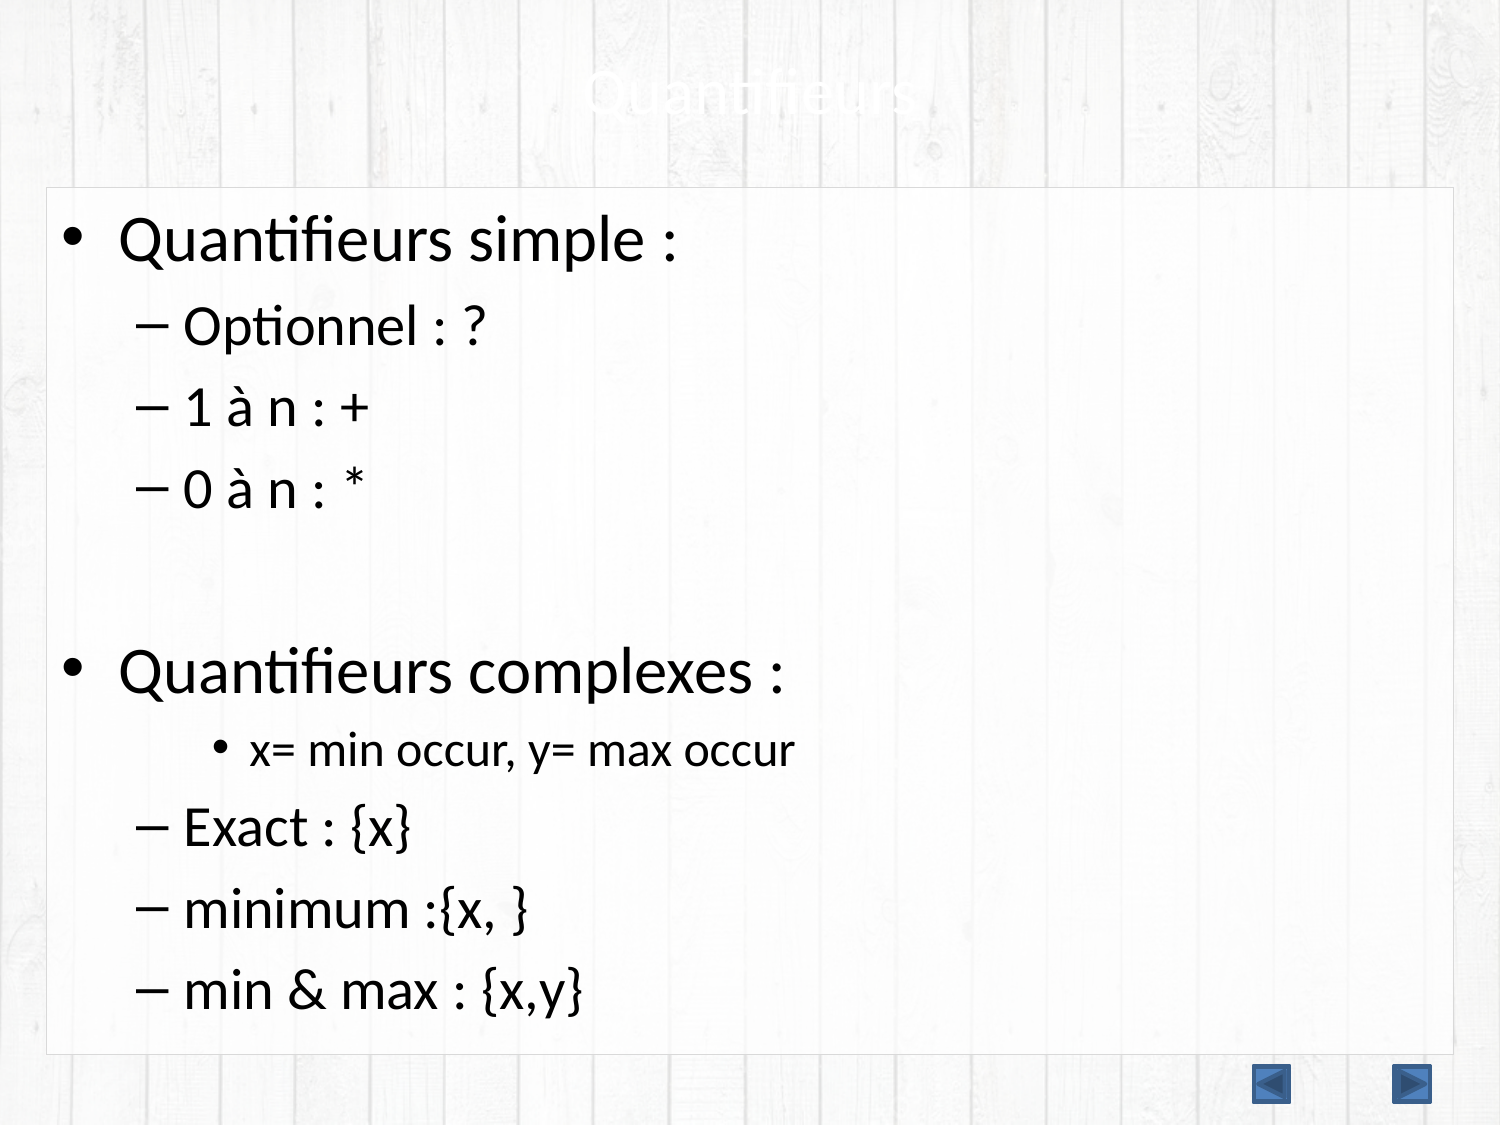

# Quantifieurs
Quantifieurs simple :
Optionnel : ?
1 à n : +
0 à n : *

Quantifieurs complexes :
x= min occur, y= max occur
Exact : {x}
minimum :{x, }
min & max : {x,y}